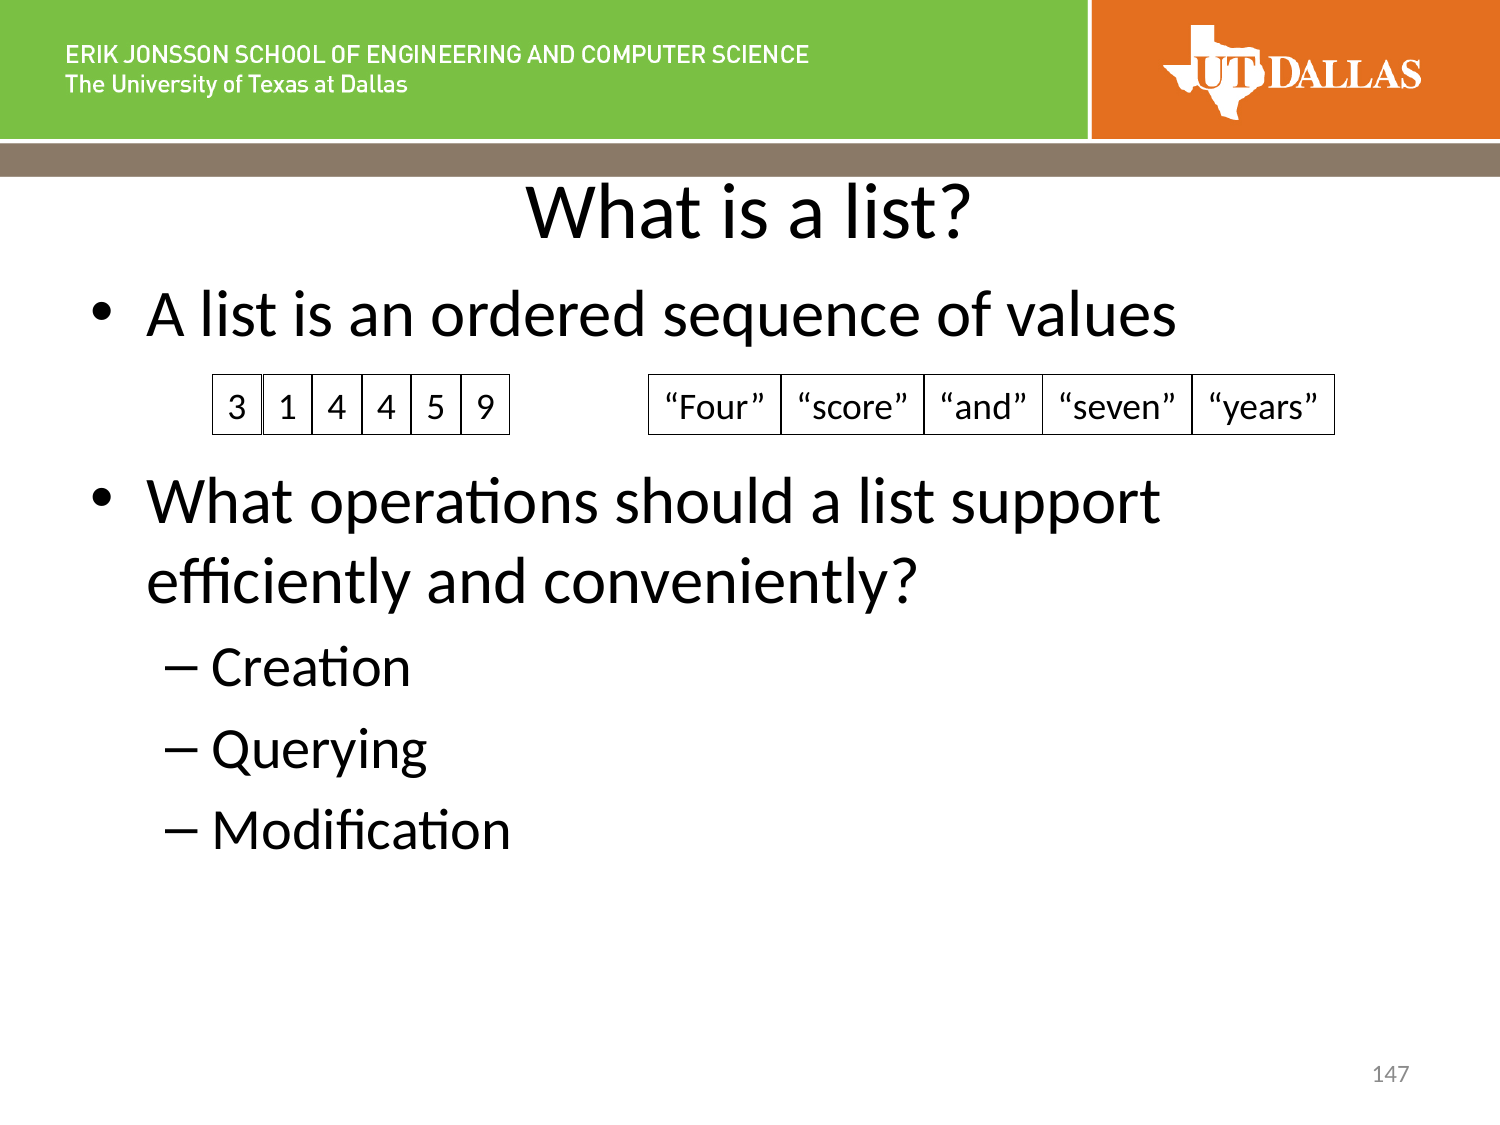

# What is a list?
A list is an ordered sequence of values

What operations should a list support efficiently and conveniently?
Creation
Querying
Modification

3
1
4
4
5
9
“Four”
“score”
“and”
“seven”
“years”
147